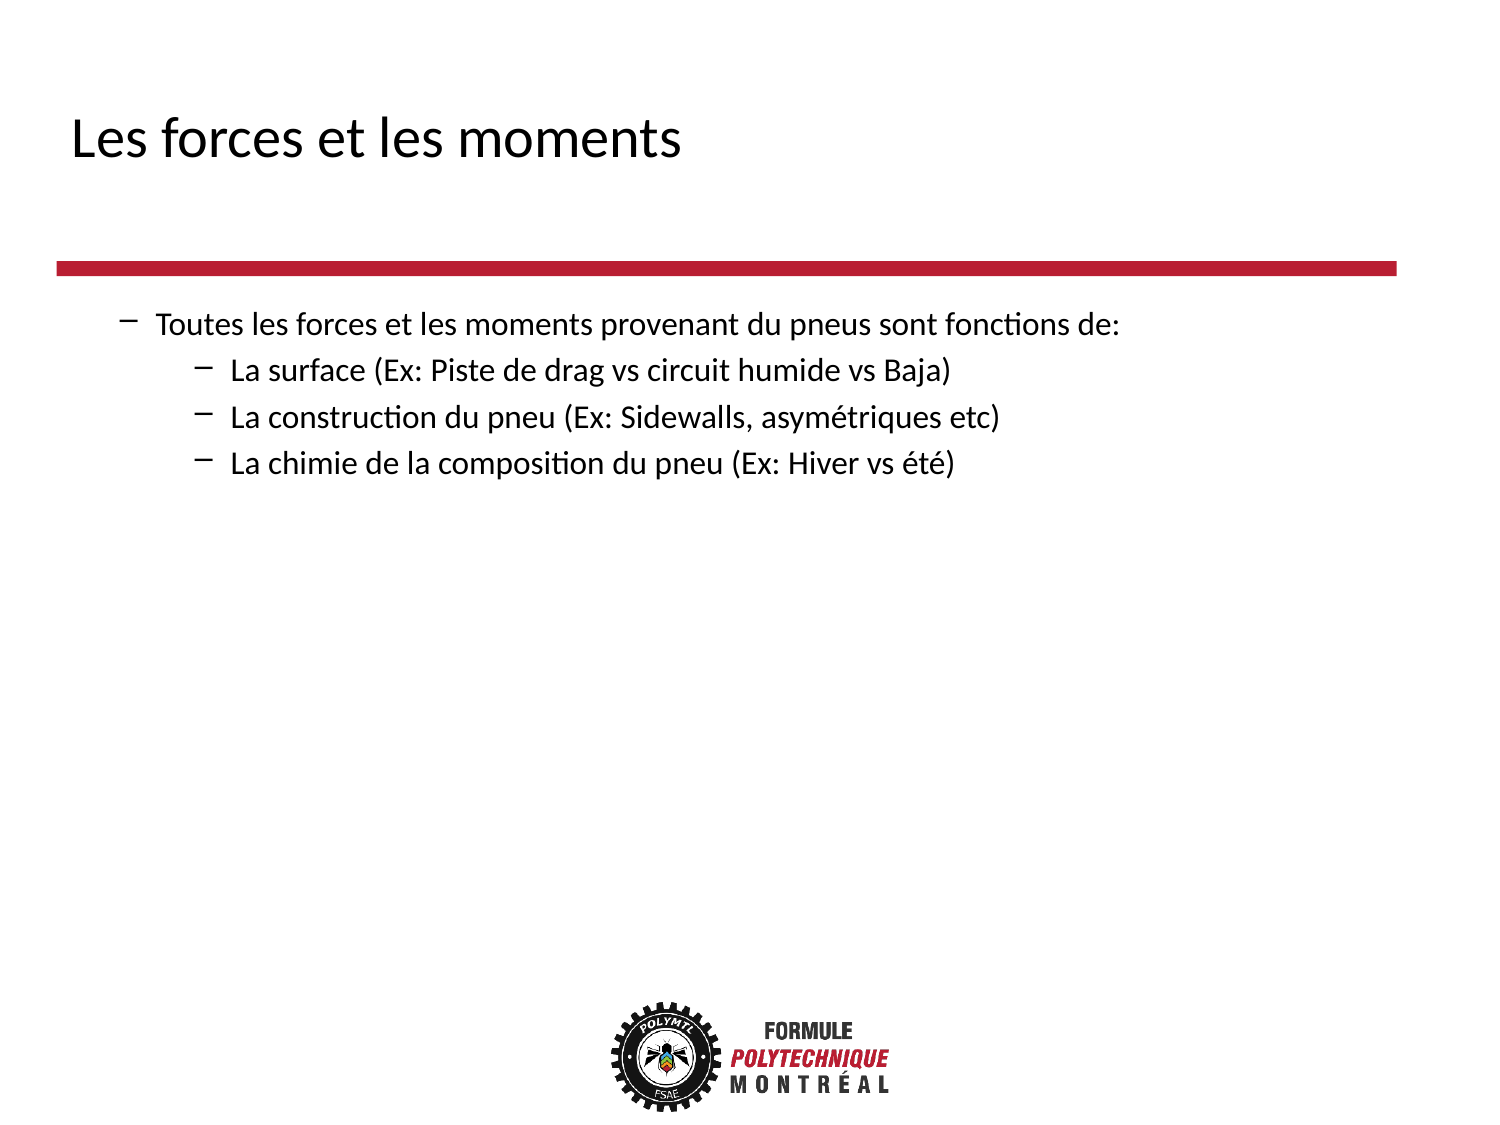

# Les forces et les moments
Toutes les forces et les moments provenant du pneus sont fonctions de:
La surface (Ex: Piste de drag vs circuit humide vs Baja)
La construction du pneu (Ex: Sidewalls, asymétriques etc)
La chimie de la composition du pneu (Ex: Hiver vs été)